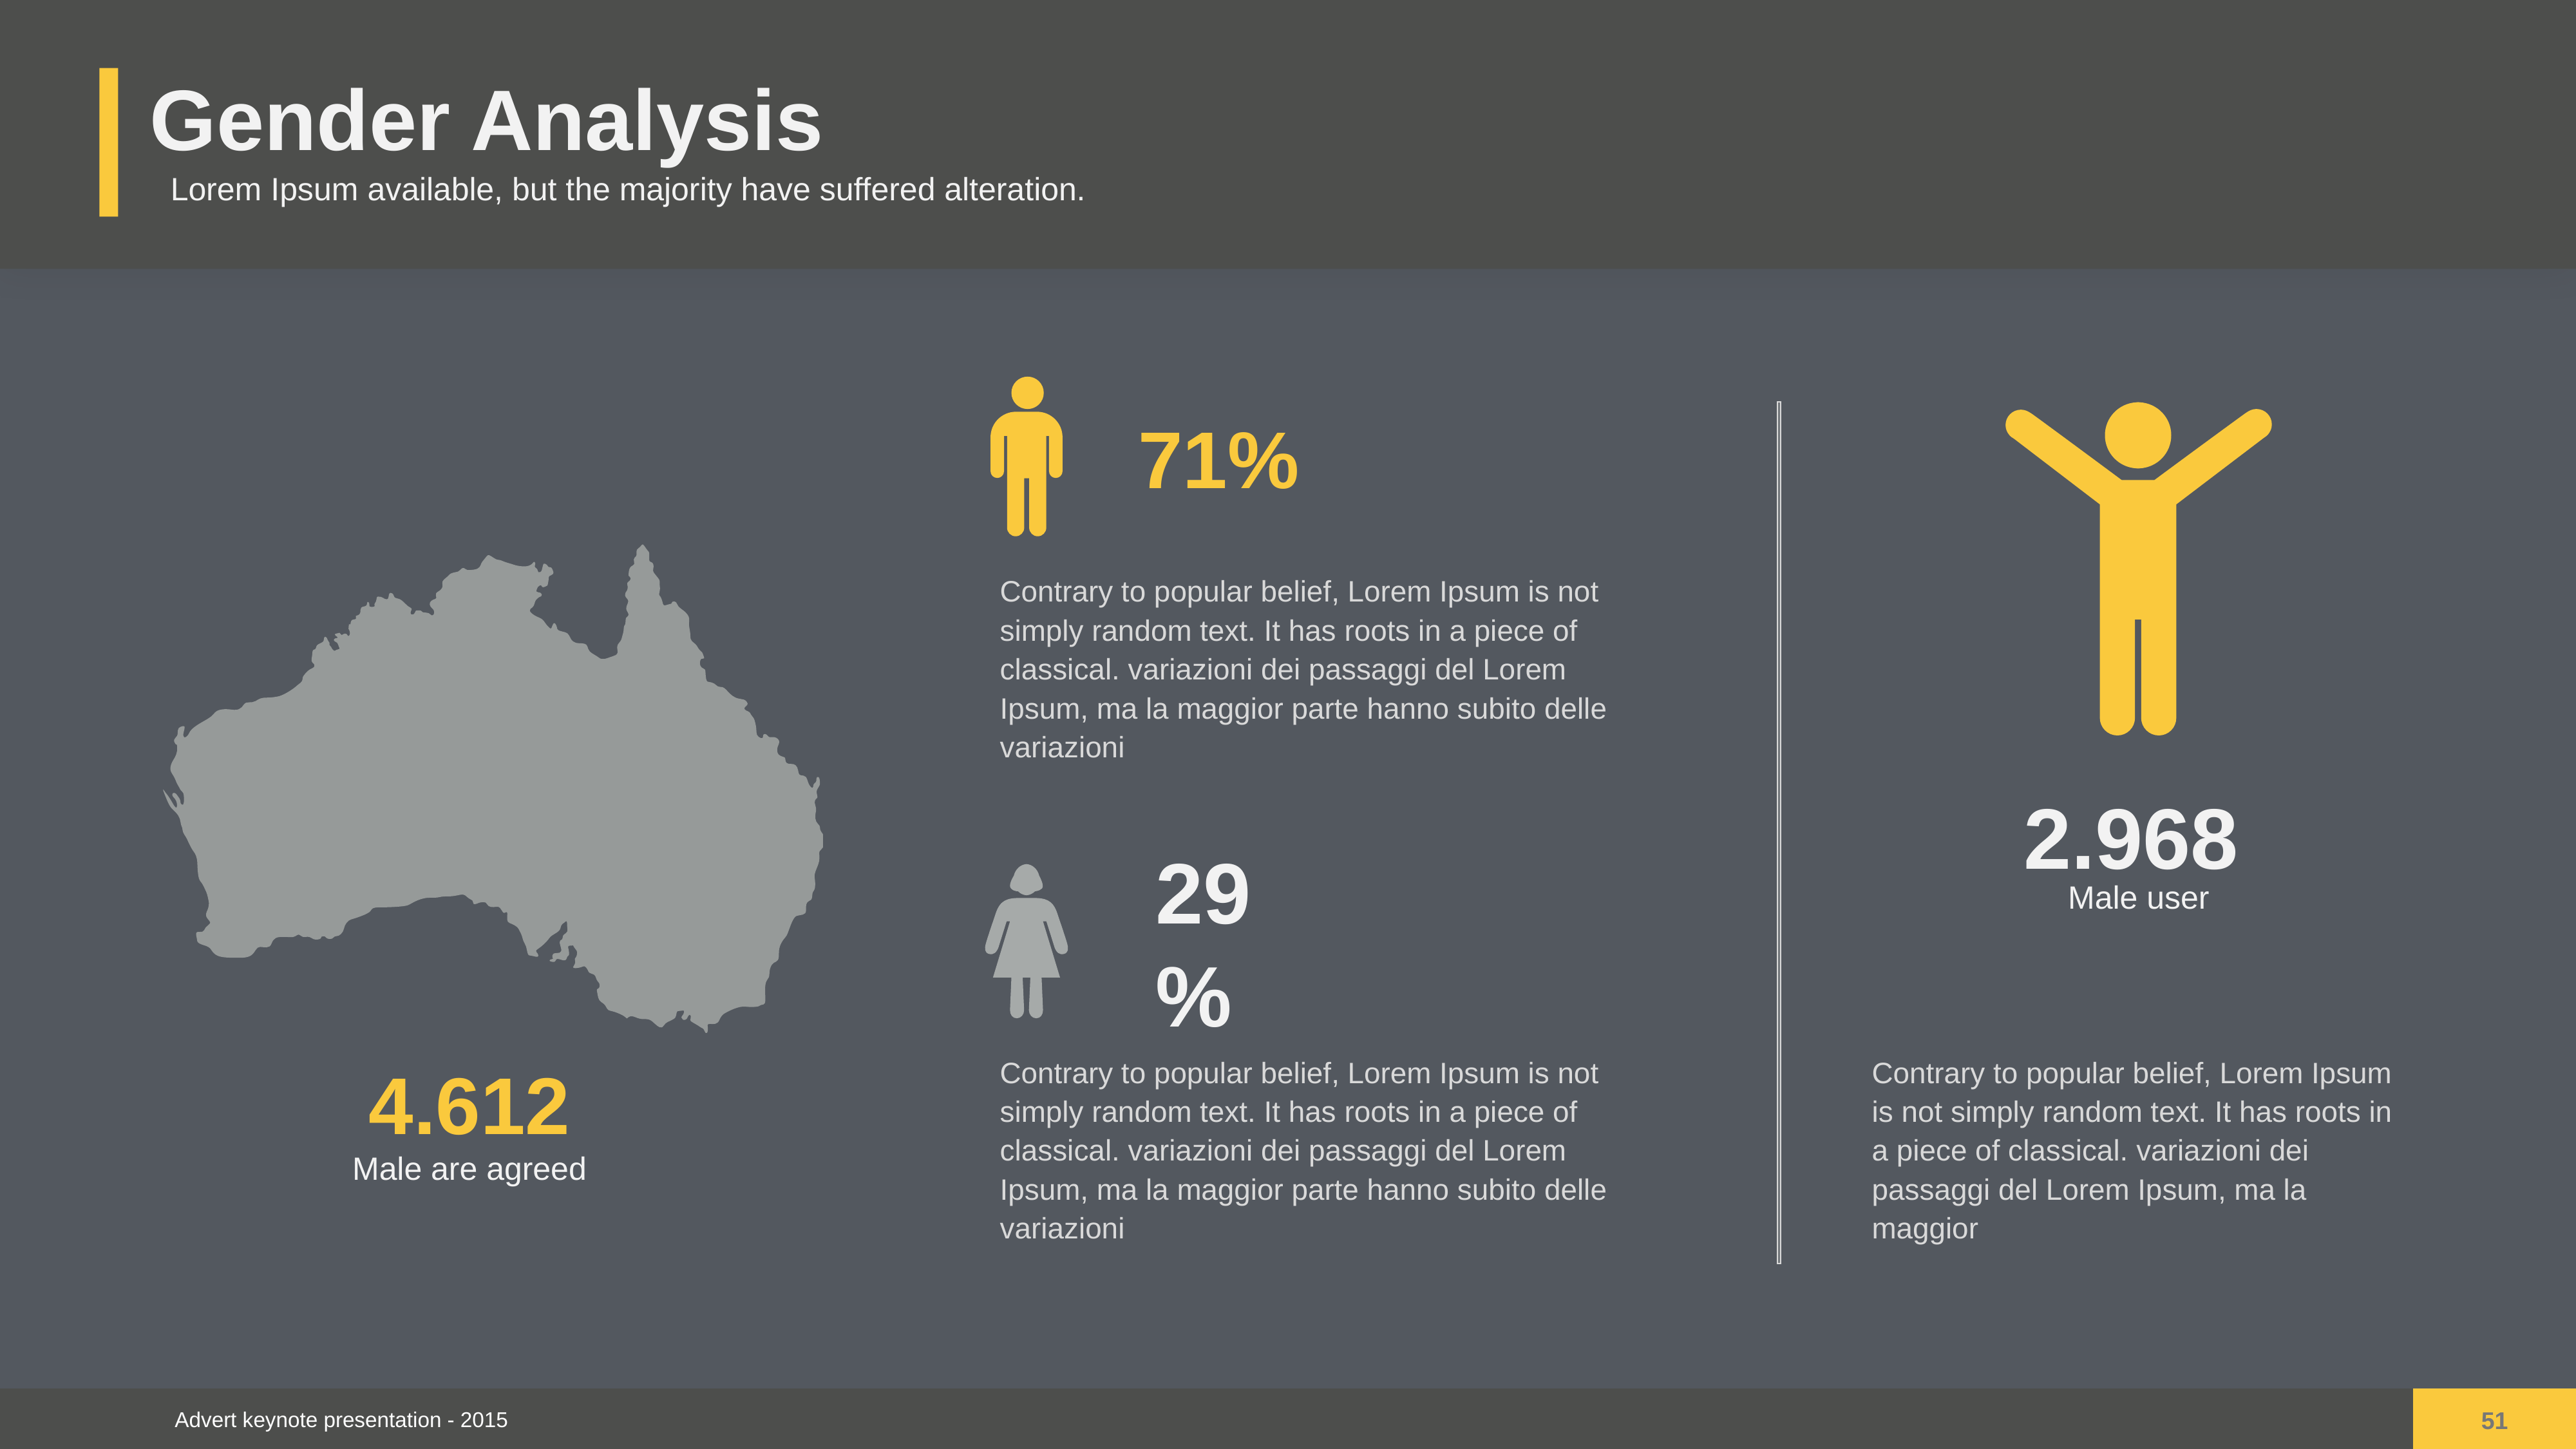

Gender Analysis
Lorem Ipsum available, but the majority have suffered alteration.

71%

Contrary to popular belief, Lorem Ipsum is not simply random text. It has roots in a piece of classical. variazioni dei passaggi del Lorem Ipsum, ma la maggior parte hanno subito delle variazioni
2.968

29%
Male user
Contrary to popular belief, Lorem Ipsum is not simply random text. It has roots in a piece of classical. variazioni dei passaggi del Lorem Ipsum, ma la maggior parte hanno subito delle variazioni
Contrary to popular belief, Lorem Ipsum is not simply random text. It has roots in a piece of classical. variazioni dei passaggi del Lorem Ipsum, ma la maggior
4.612
Male are agreed
51